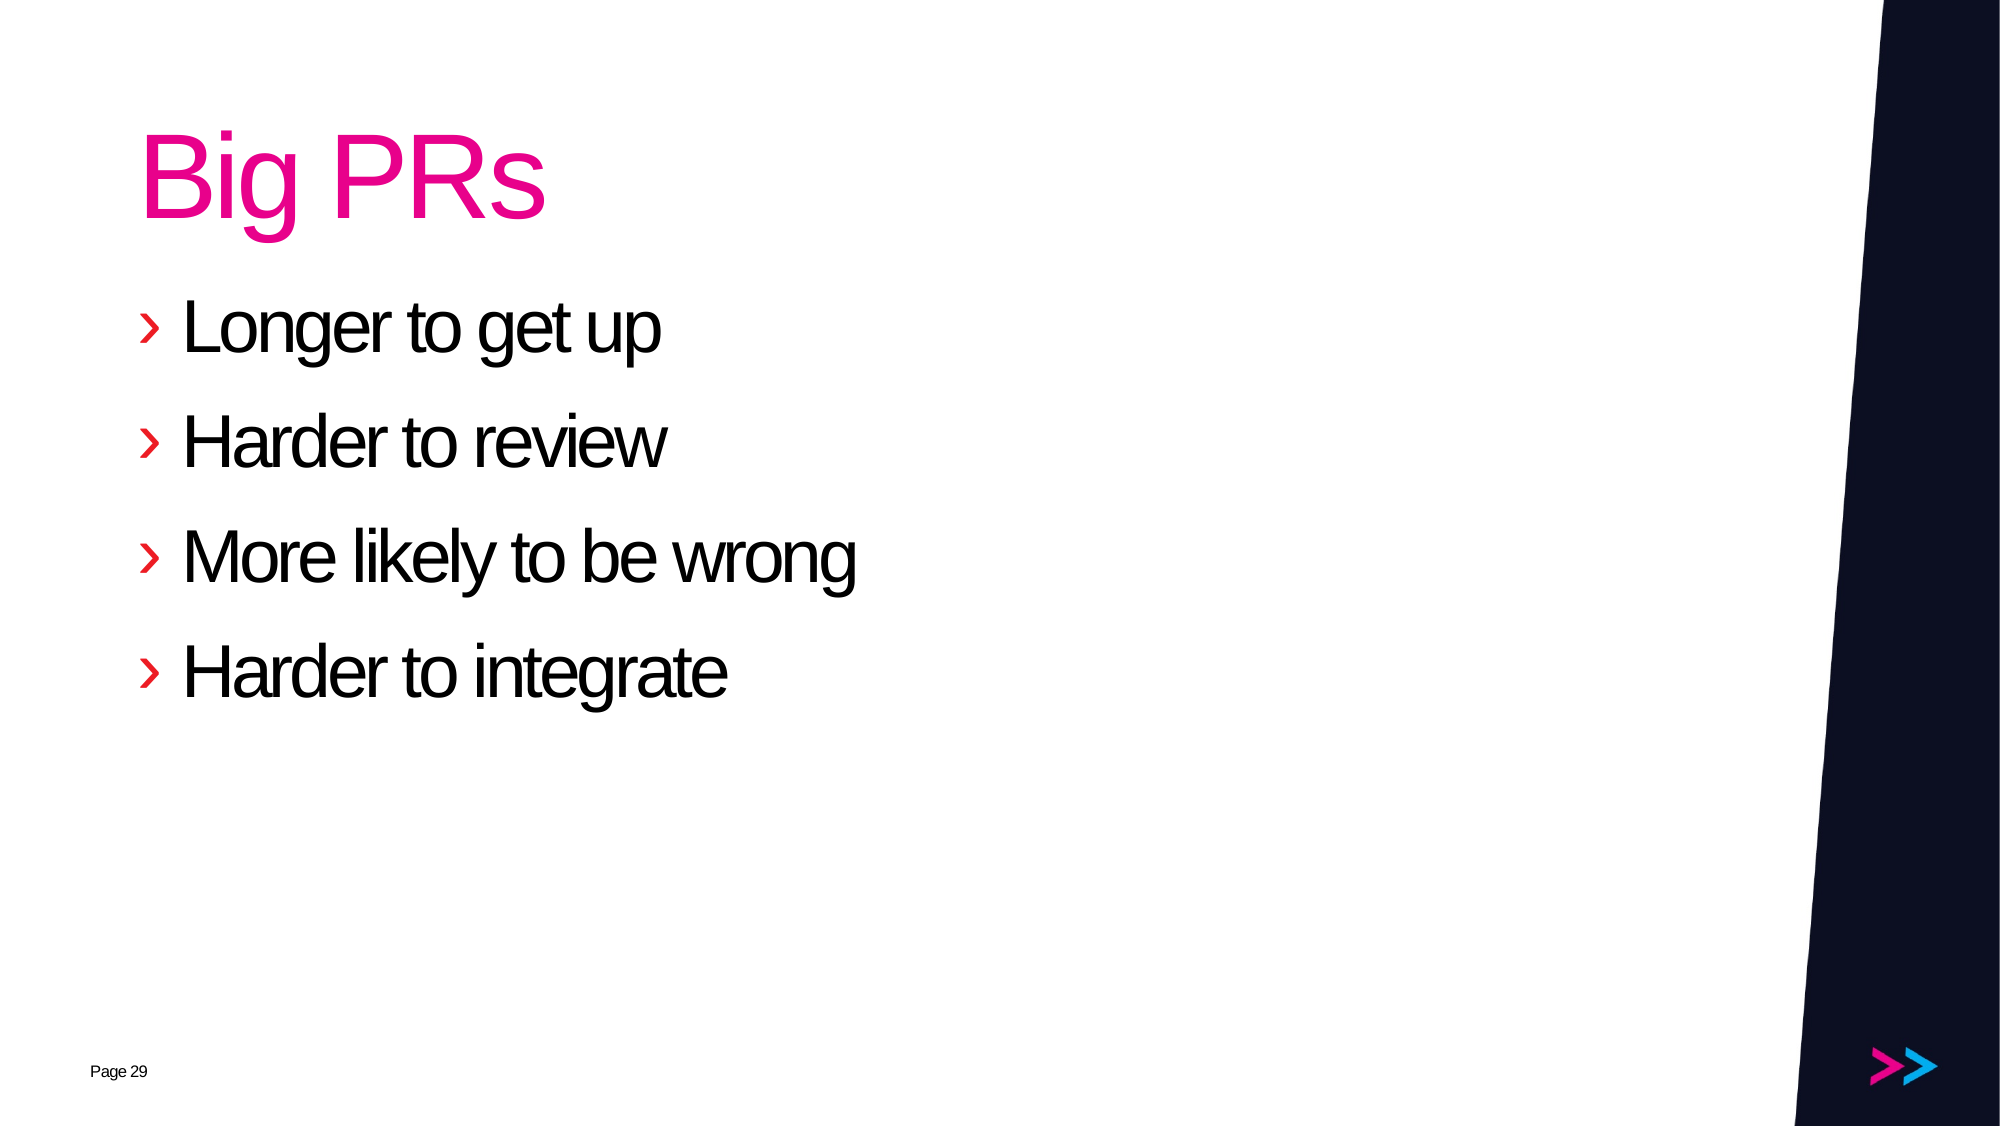

# Big PRs
Longer to get up
Harder to review
More likely to be wrong
Harder to integrate
29